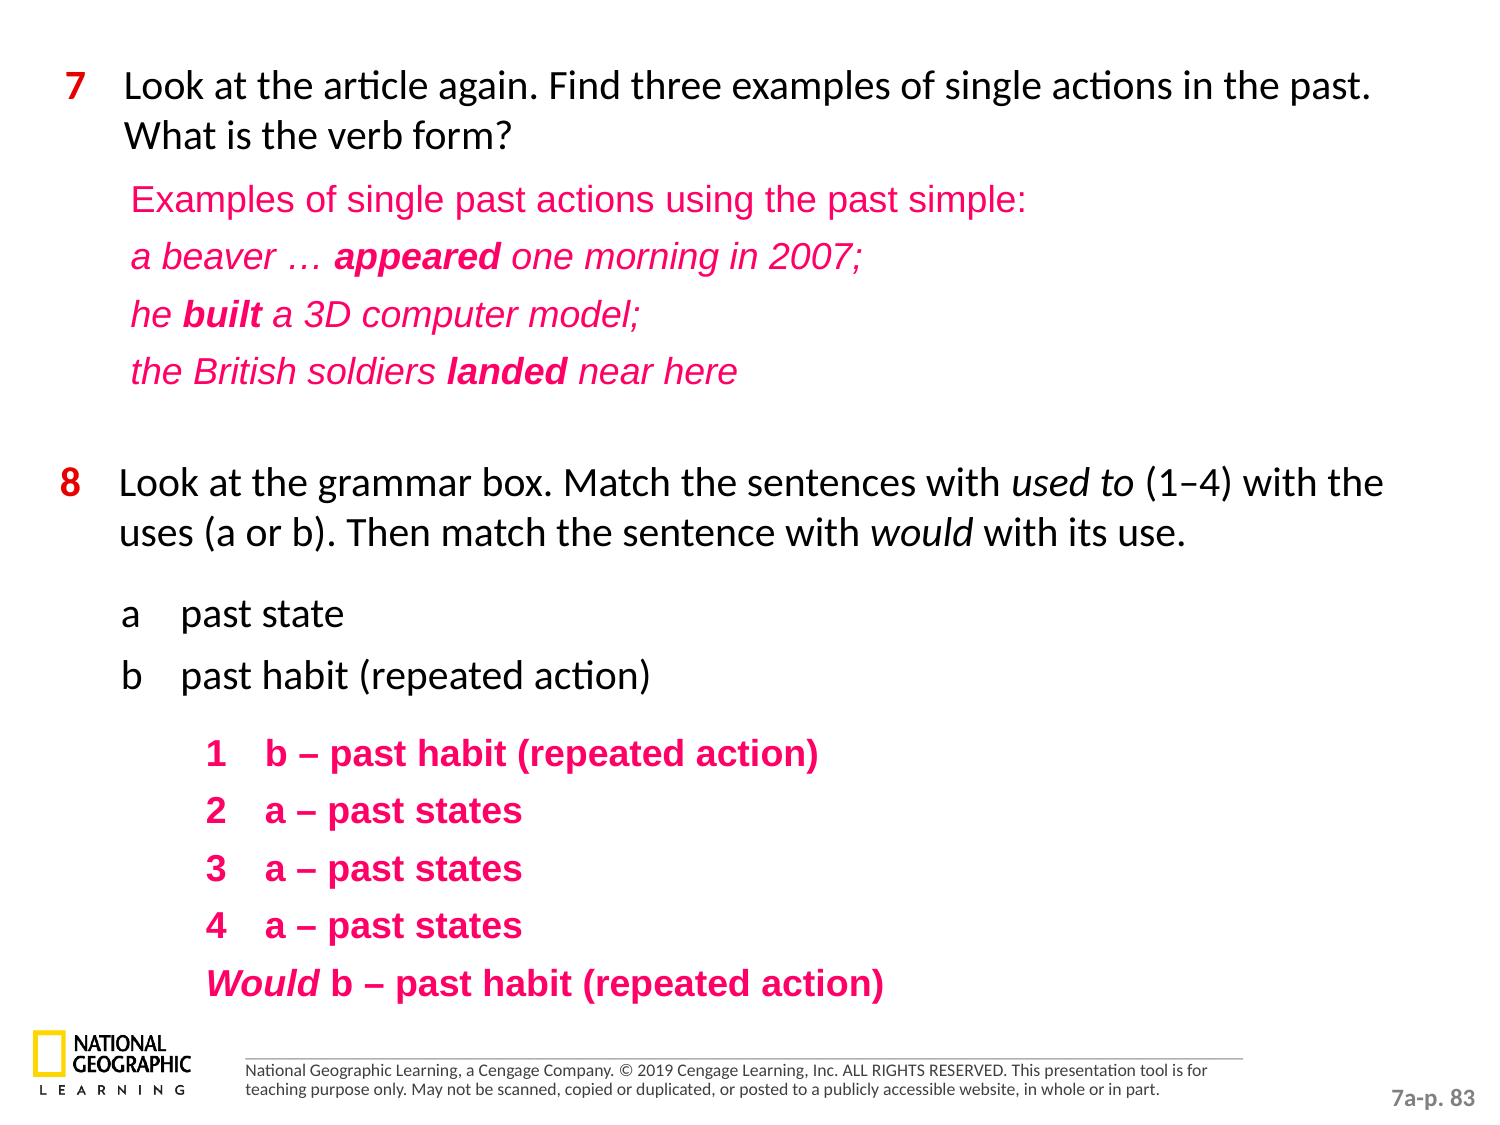

7 	Look at the article again. Find three examples of single actions in the past. What is the verb form?
Examples of single past actions using the past simple:
a beaver … appeared one morning in 2007;
he built a 3D computer model;
the British soldiers landed near here
8 	Look at the grammar box. Match the sentences with used to (1–4) with the uses (a or b). Then match the sentence with would with its use.
a 	past state
b 	past habit (repeated action)
1 	b – past habit (repeated action)
2 	a – past states
3 	a – past states
4 	a – past states
Would b – past habit (repeated action)
7a-p. 83